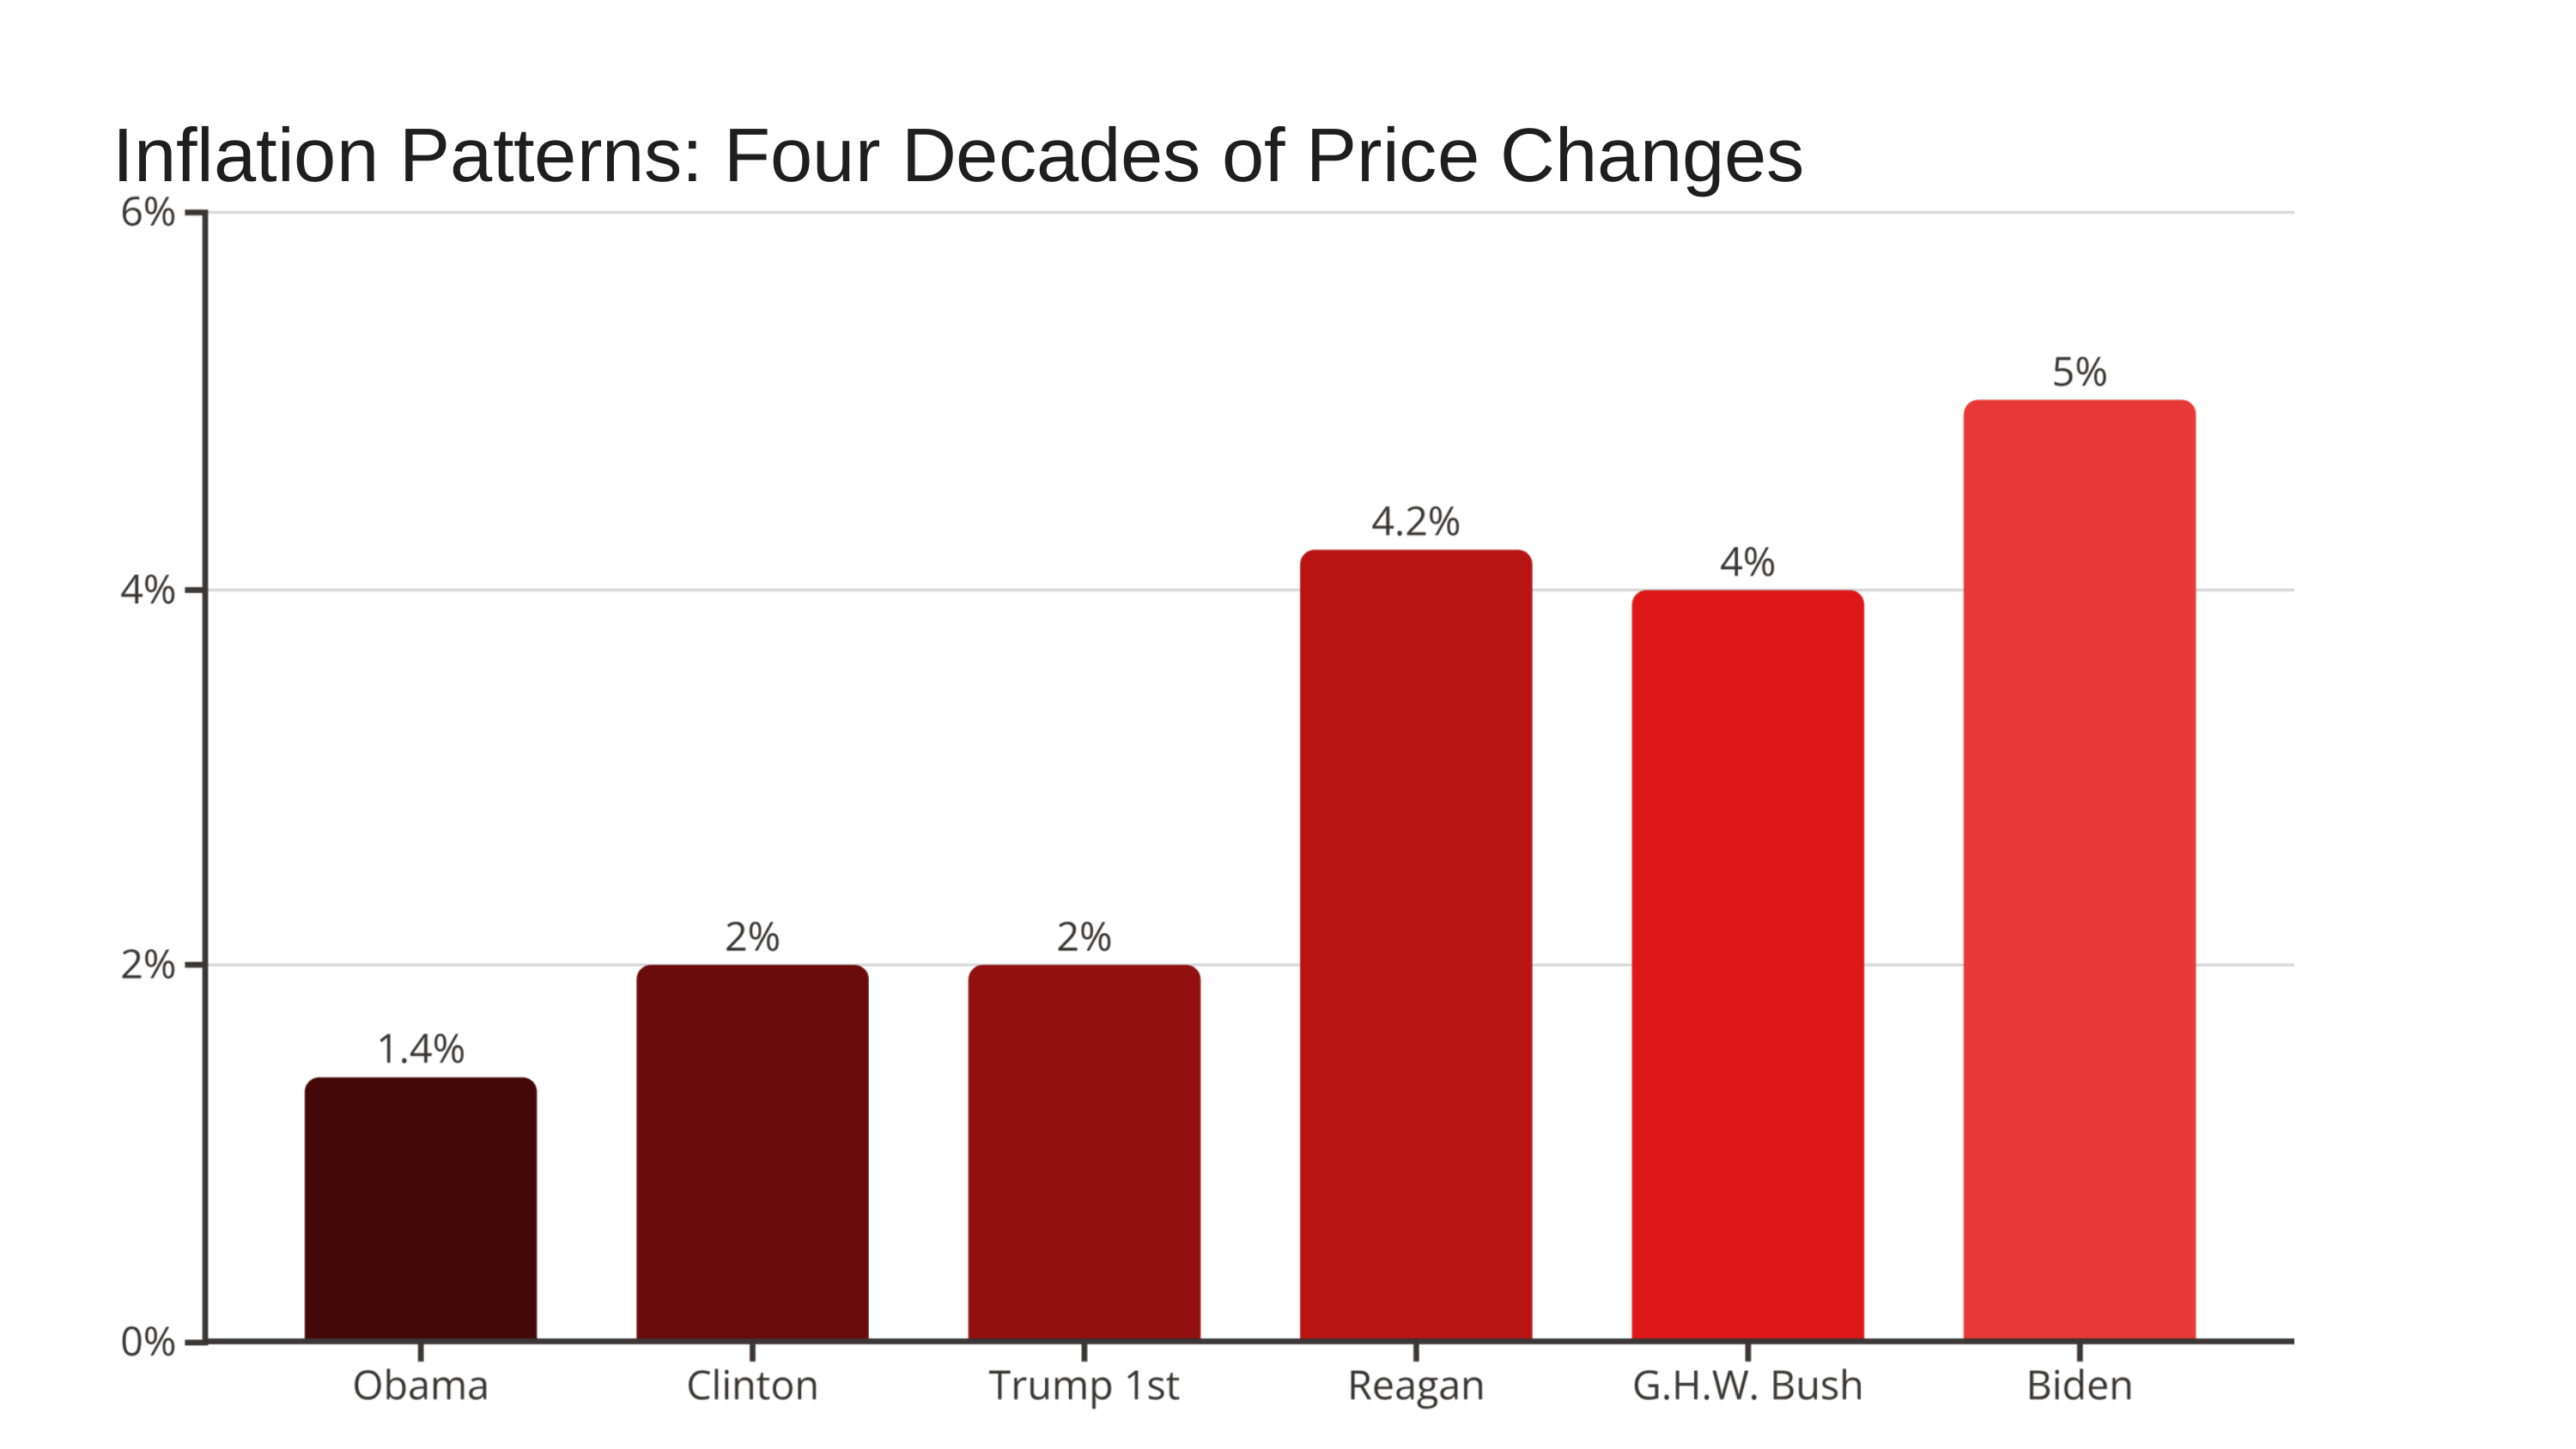

Inflation Patterns: Four Decades of Price Changes